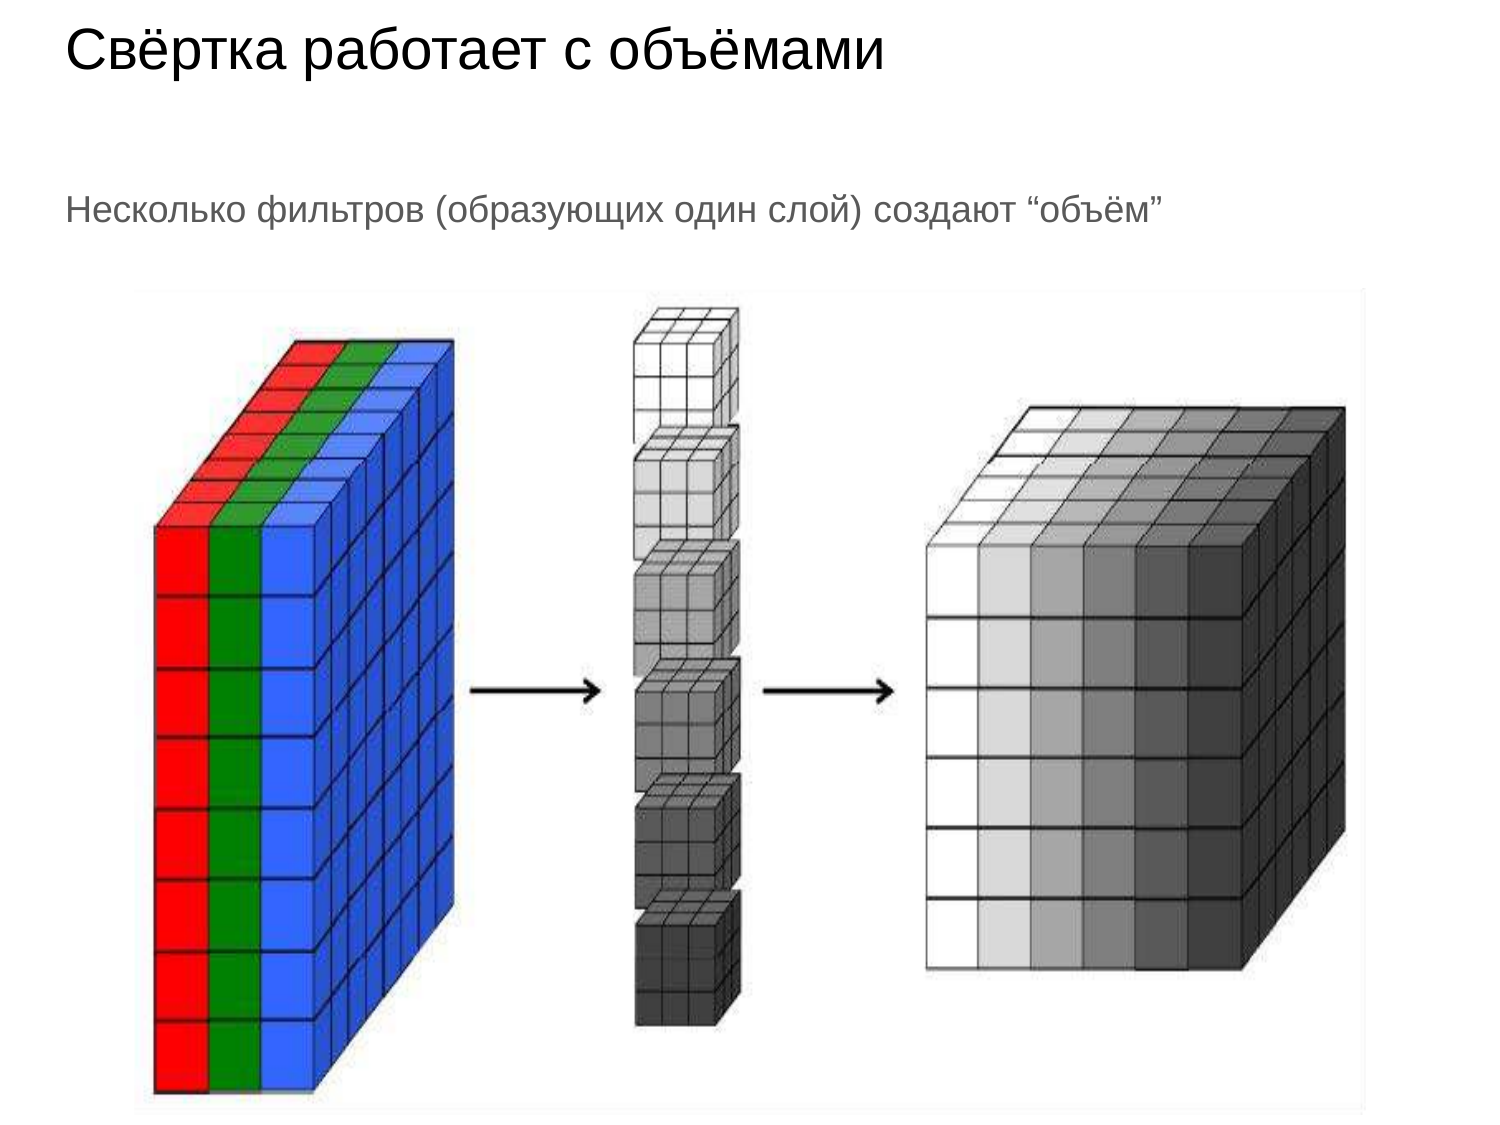

Свёртка работает с объёмами
Несколько фильтров (образующих один слой) создают “объём”